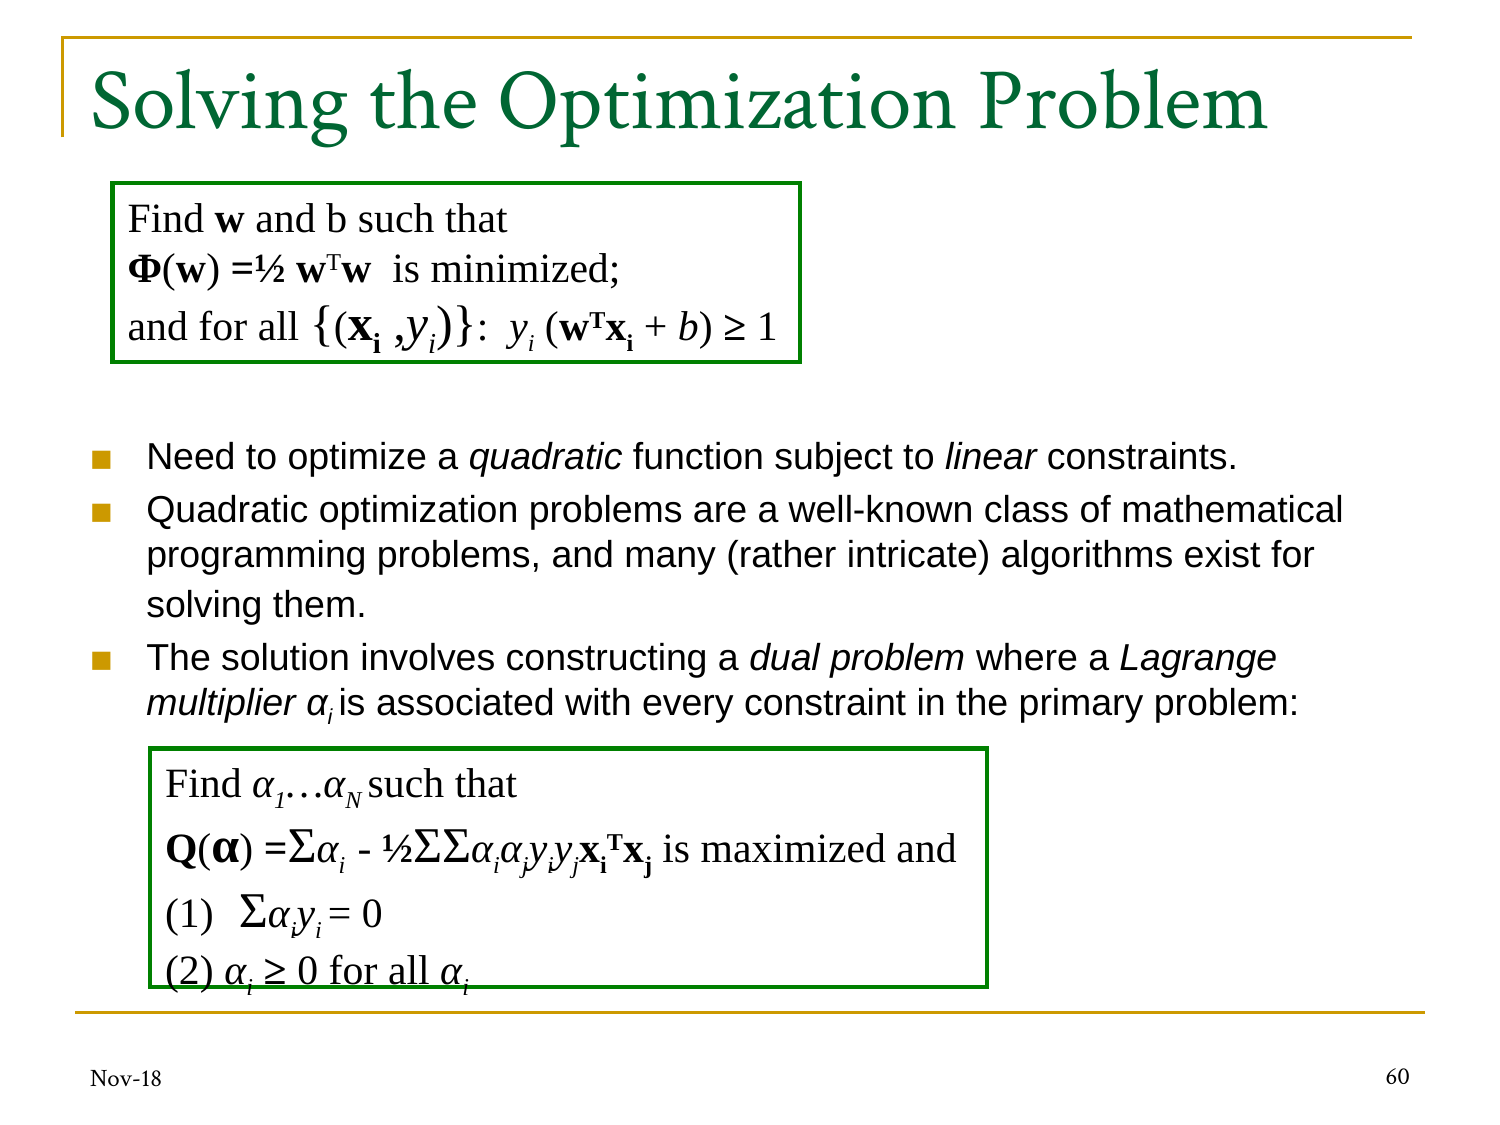

Solving the Optimization Problem
Find w and b such that
Φ(w) =½ wTw  is minimized;
and for all {(xi ,yi)}:  yi (wTxi + b) ≥ 1

Need to optimize a quadratic function subject to linear constraints.
Quadratic optimization problems are a well-known class of mathematical programming problems, and many (rather intricate) algorithms exist for solving them.
The solution involves constructing a dual problem where a Lagrange multiplier αi is associated with every constraint in the primary problem:

Find α1…αN such that
Q(α) =Σαi  - ½ΣΣαiαjyiyjxiTxj is maximized and
(1)  Σαiyi = 0
(2) αi ≥ 0 for all αi
Nov-18
60